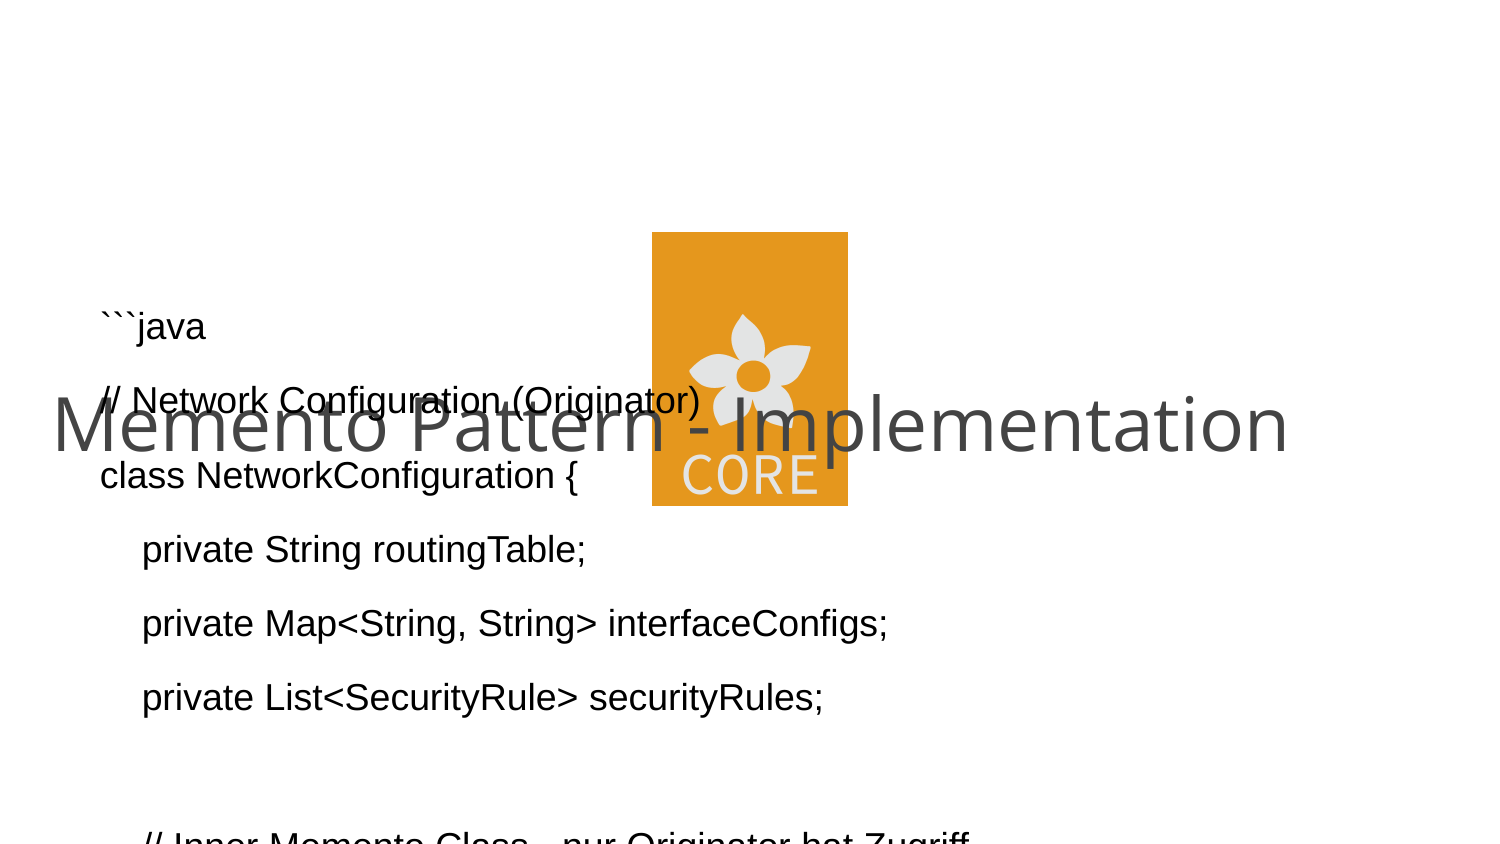

# Memento Pattern - Implementation

```java
// Network Configuration (Originator)
class NetworkConfiguration {
    private String routingTable;
    private Map<String, String> interfaceConfigs;
    private List<SecurityRule> securityRules;

    // Inner Memento Class - nur Originator hat Zugriff
    public class ConfigurationMemento {
        private final String routingTable;
        private final Map<String, String> interfaceConfigs;
        private final List<SecurityRule> securityRules;
        private final long timestamp;

        private ConfigurationMemento() {
            this.routingTable = NetworkConfiguration.this.routingTable;
            this.interfaceConfigs = new HashMap<>(NetworkConfiguration.this.interfaceConfigs);
            this.securityRules = new ArrayList<>(NetworkConfiguration.this.securityRules);
            this.timestamp = System.currentTimeMillis();
        }
    }

    public ConfigurationMemento createSnapshot() {
        return new ConfigurationMemento();
    }

    public void restore(ConfigurationMemento memento) {
        this.routingTable = memento.routingTable;
        this.interfaceConfigs = new HashMap<>(memento.interfaceConfigs);
        this.securityRules = new ArrayList<>(memento.securityRules);
    }
}